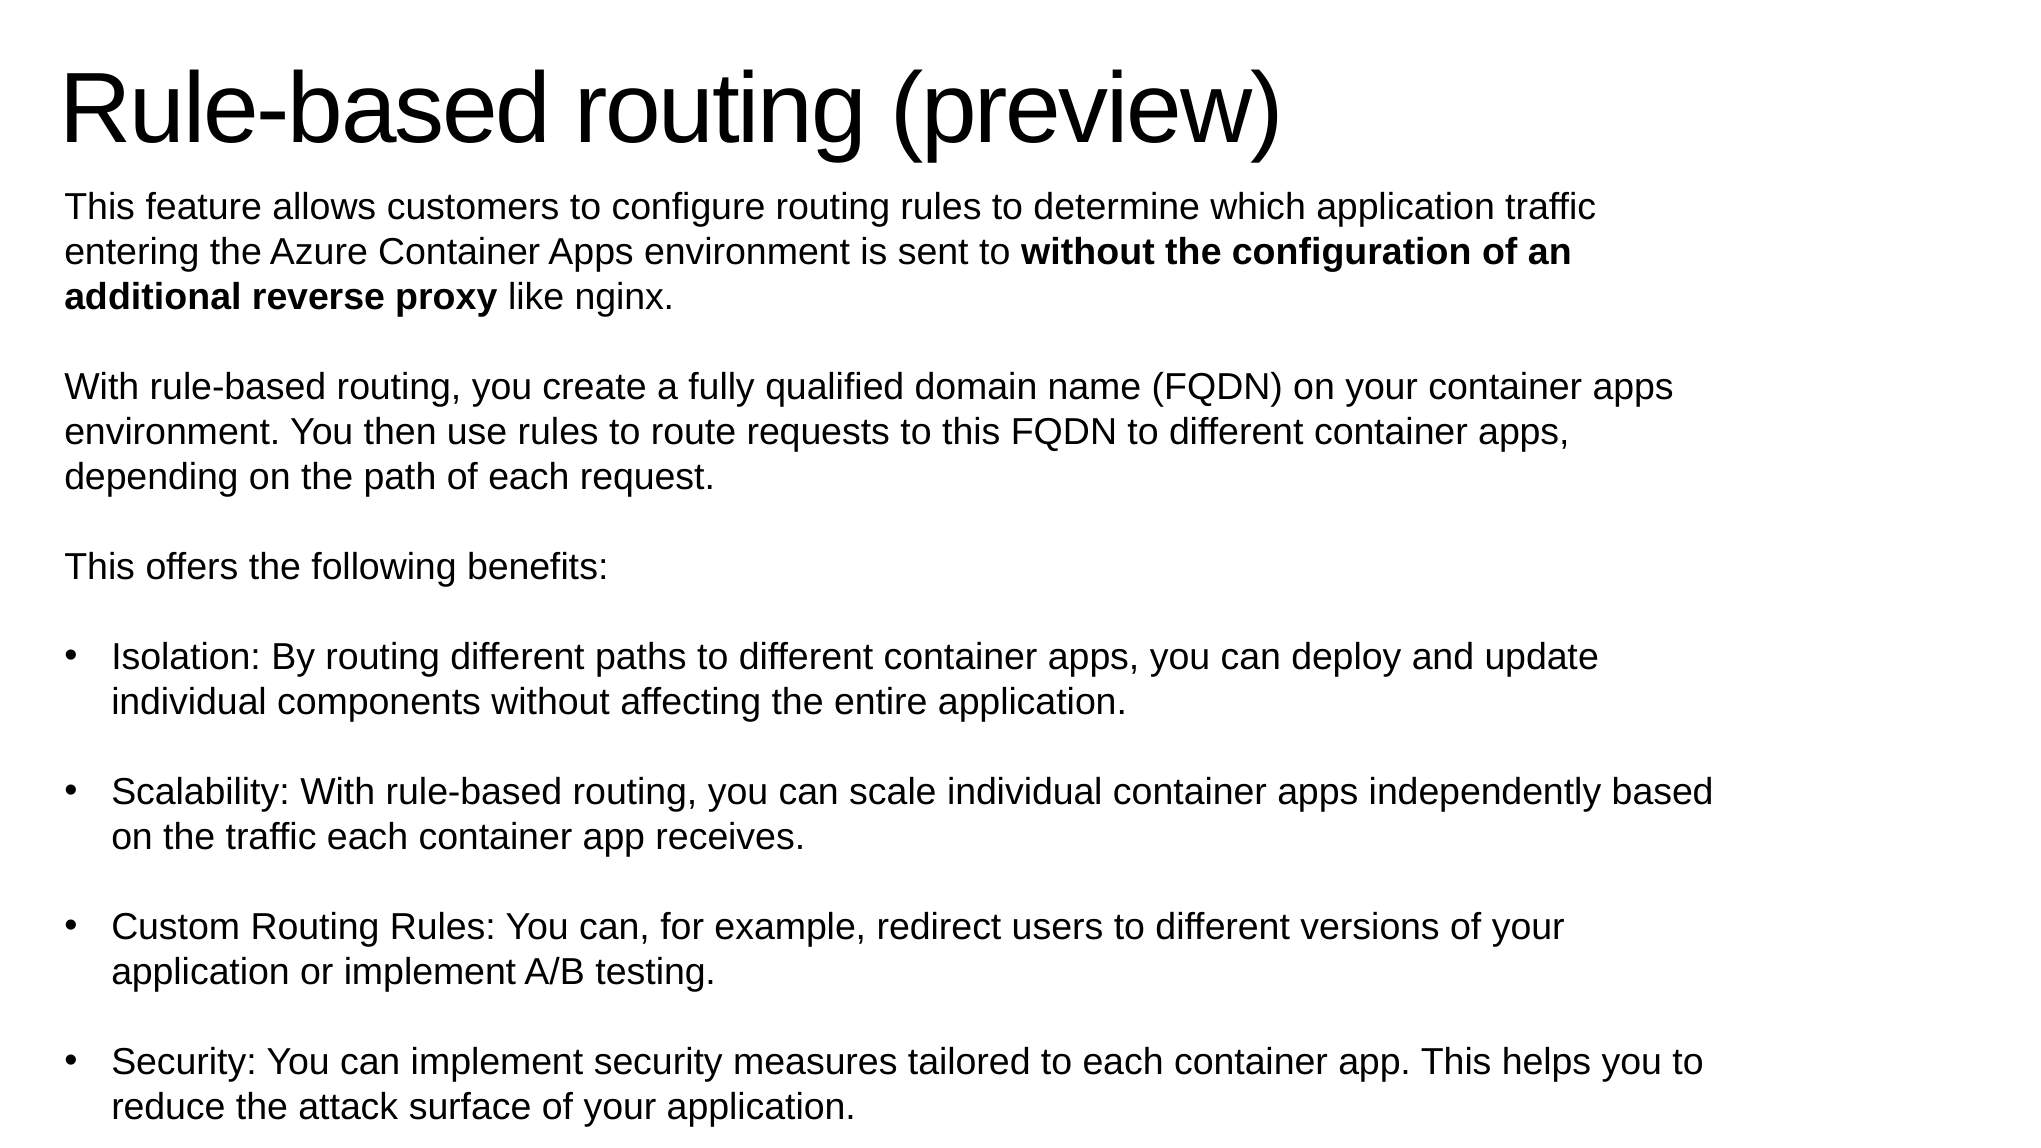

Rule-based routing (preview)
This feature allows customers to configure routing rules to determine which application traffic entering the Azure Container Apps environment is sent to without the configuration of an additional reverse proxy like nginx.

With rule-based routing, you create a fully qualified domain name (FQDN) on your container apps environment. You then use rules to route requests to this FQDN to different container apps, depending on the path of each request.

This offers the following benefits:

Isolation: By routing different paths to different container apps, you can deploy and update individual components without affecting the entire application.

Scalability: With rule-based routing, you can scale individual container apps independently based on the traffic each container app receives.

Custom Routing Rules: You can, for example, redirect users to different versions of your application or implement A/B testing.

Security: You can implement security measures tailored to each container app. This helps you to reduce the attack surface of your application.